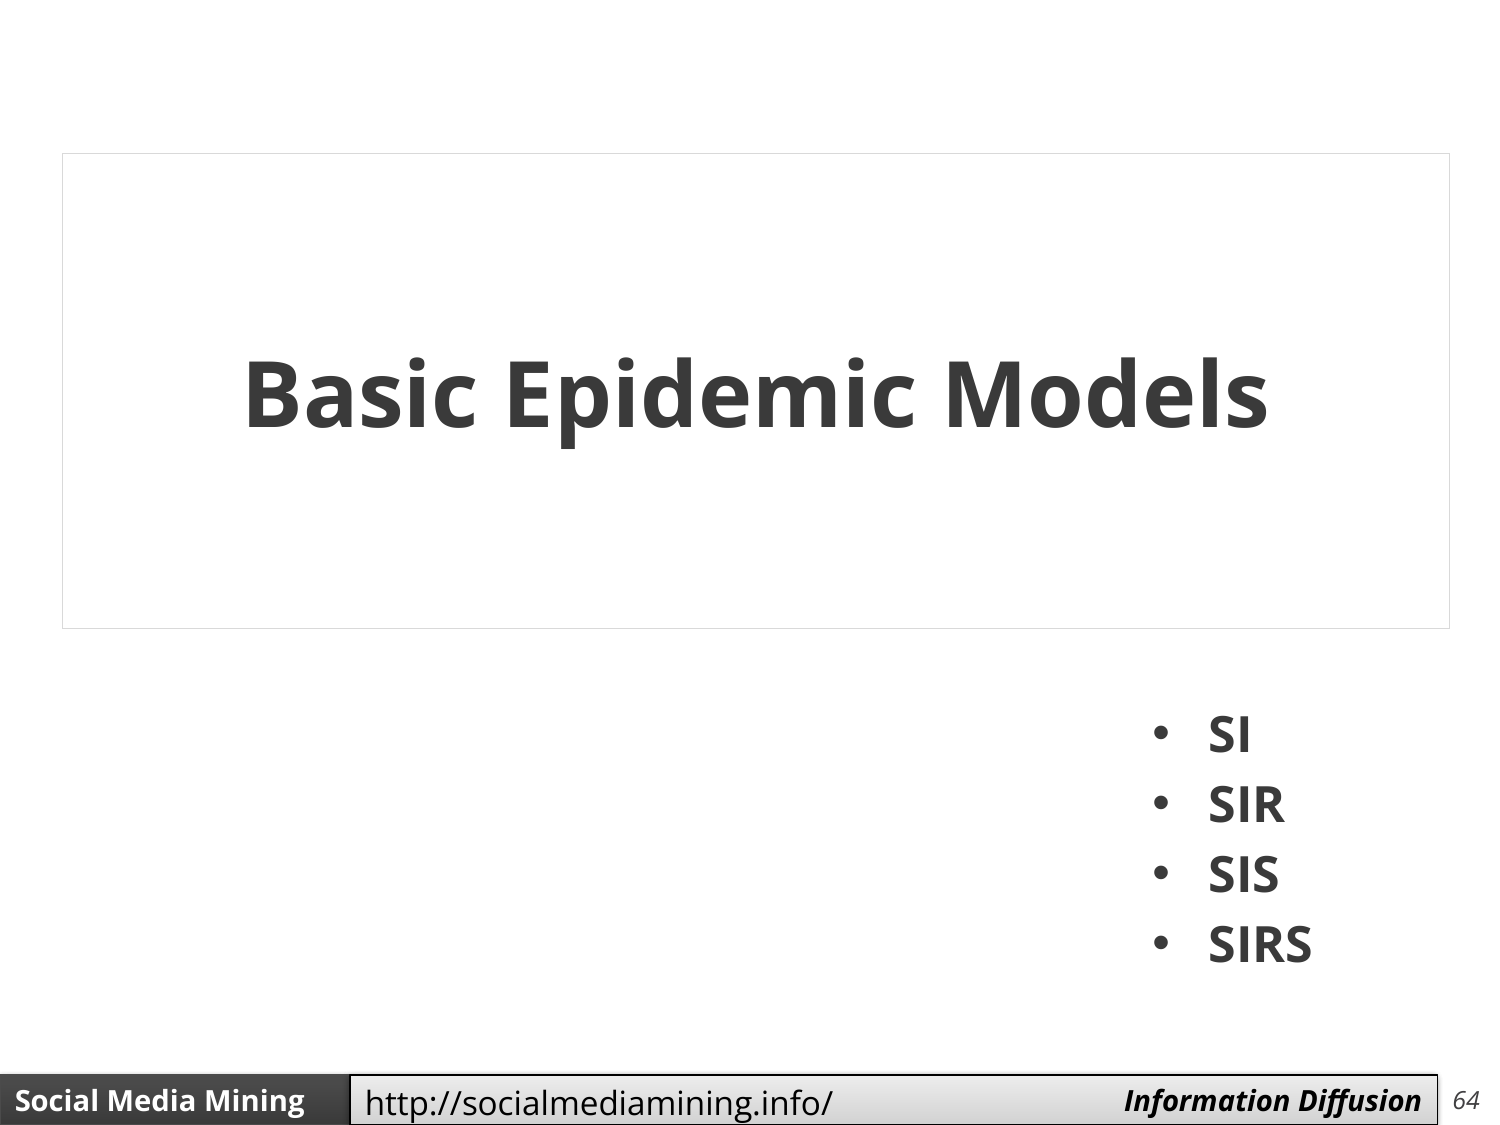

# Basic Epidemic Models
SI
SIR
SIS
SIRS